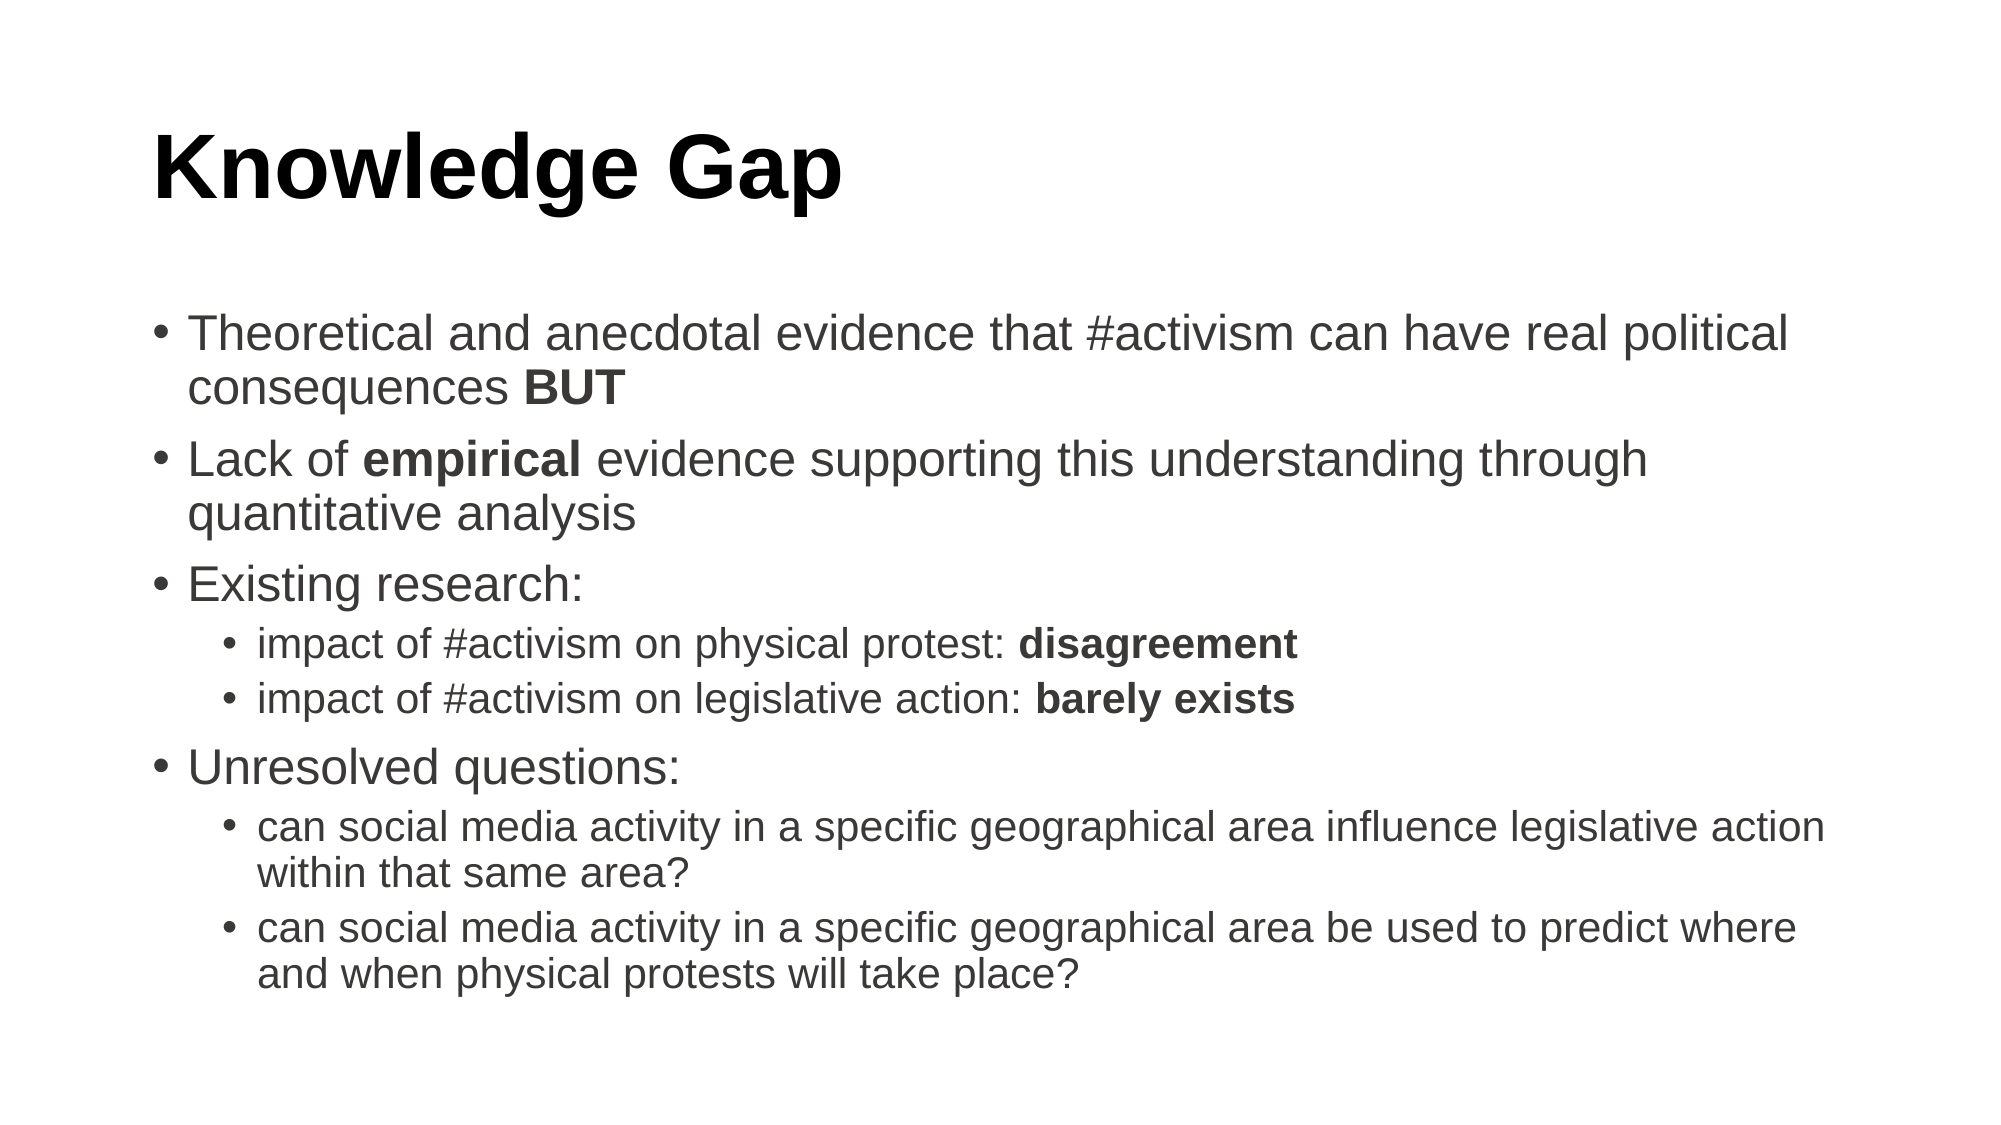

# Knowledge Gap
Theoretical and anecdotal evidence that #activism can have real political consequences BUT
Lack of empirical evidence supporting this understanding through quantitative analysis
Existing research:
impact of #activism on physical protest: disagreement
impact of #activism on legislative action: barely exists
Unresolved questions:
can social media activity in a specific geographical area influence legislative action within that same area?
can social media activity in a specific geographical area be used to predict where and when physical protests will take place?